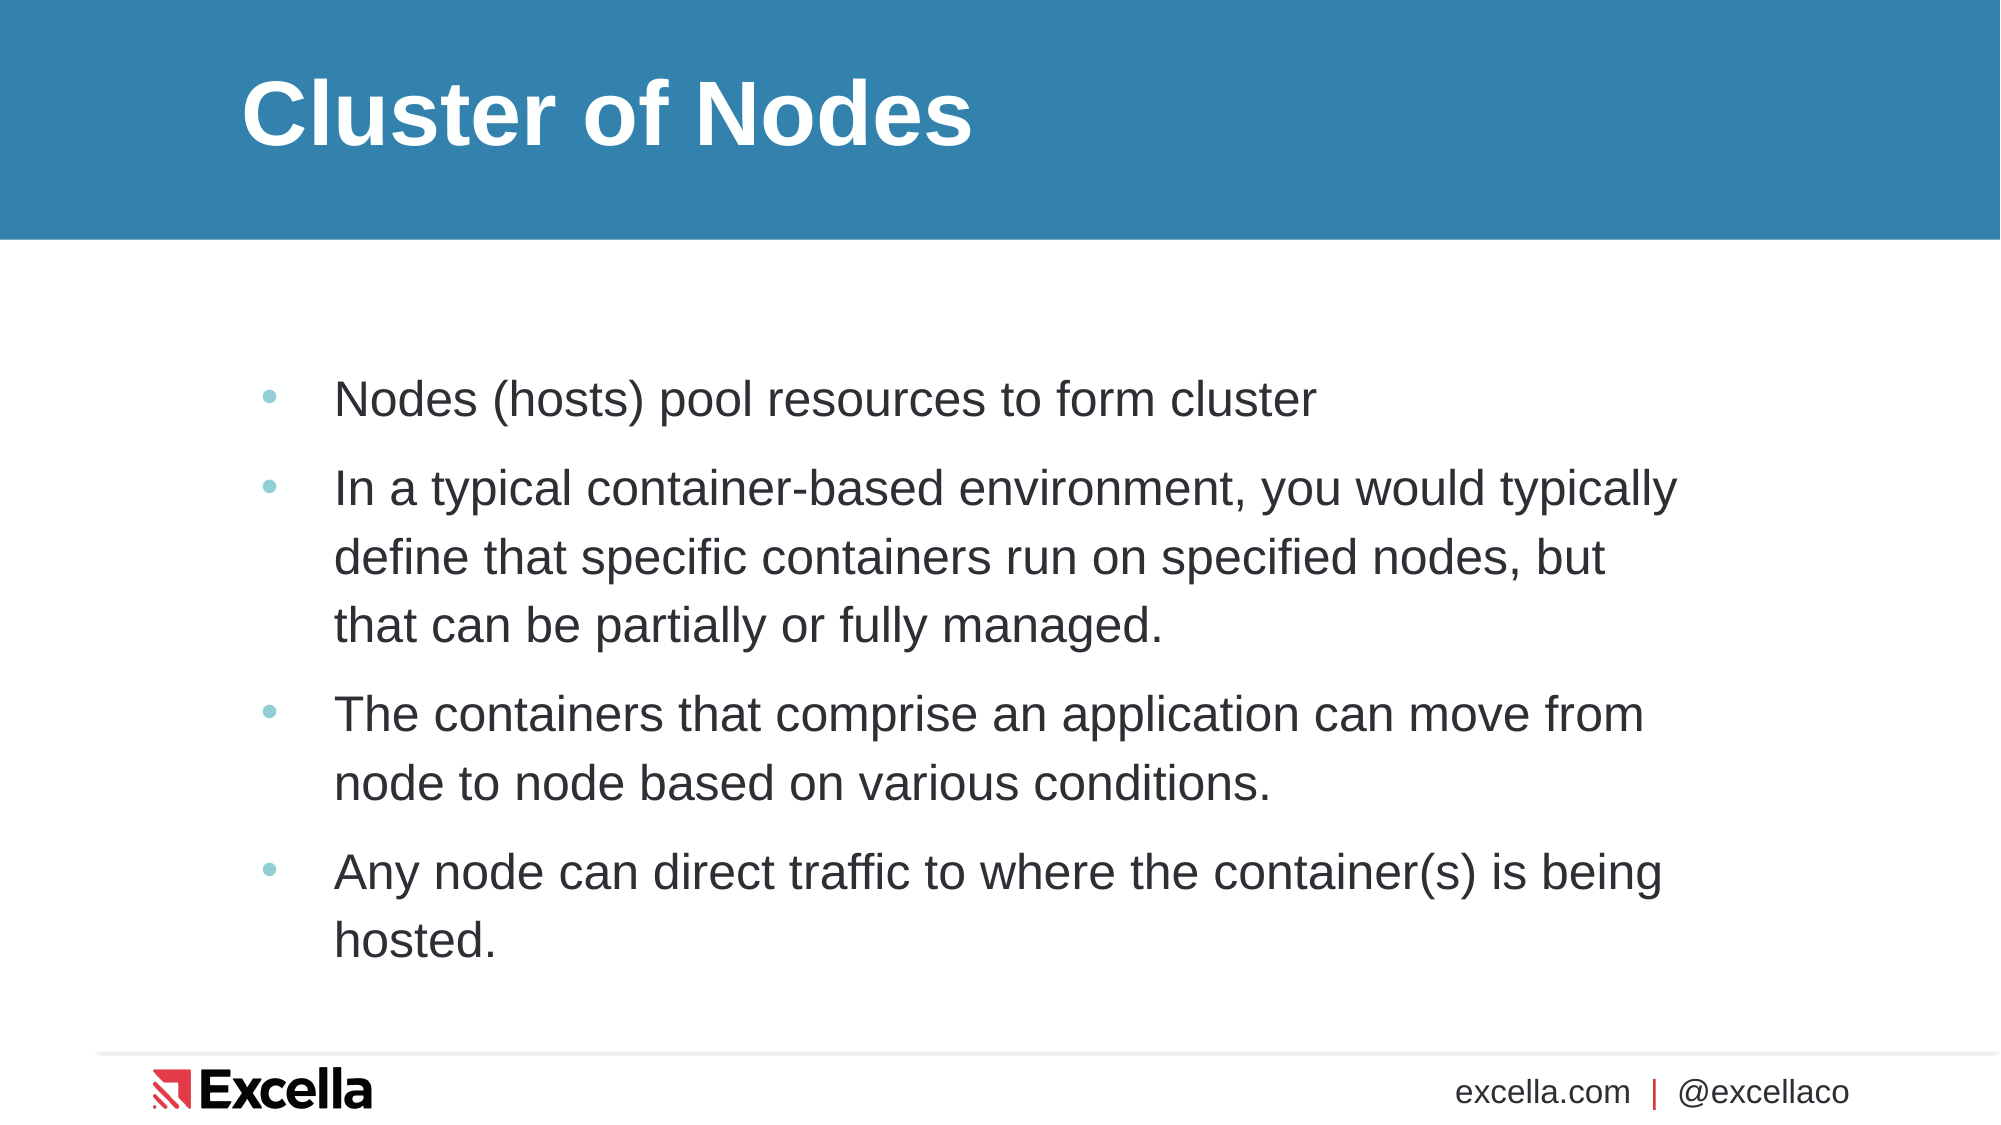

# Cluster of Nodes
Nodes (hosts) pool resources to form cluster
In a typical container-based environment, you would typically define that specific containers run on specified nodes, but that can be partially or fully managed.
The containers that comprise an application can move from node to node based on various conditions.
Any node can direct traffic to where the container(s) is being hosted.